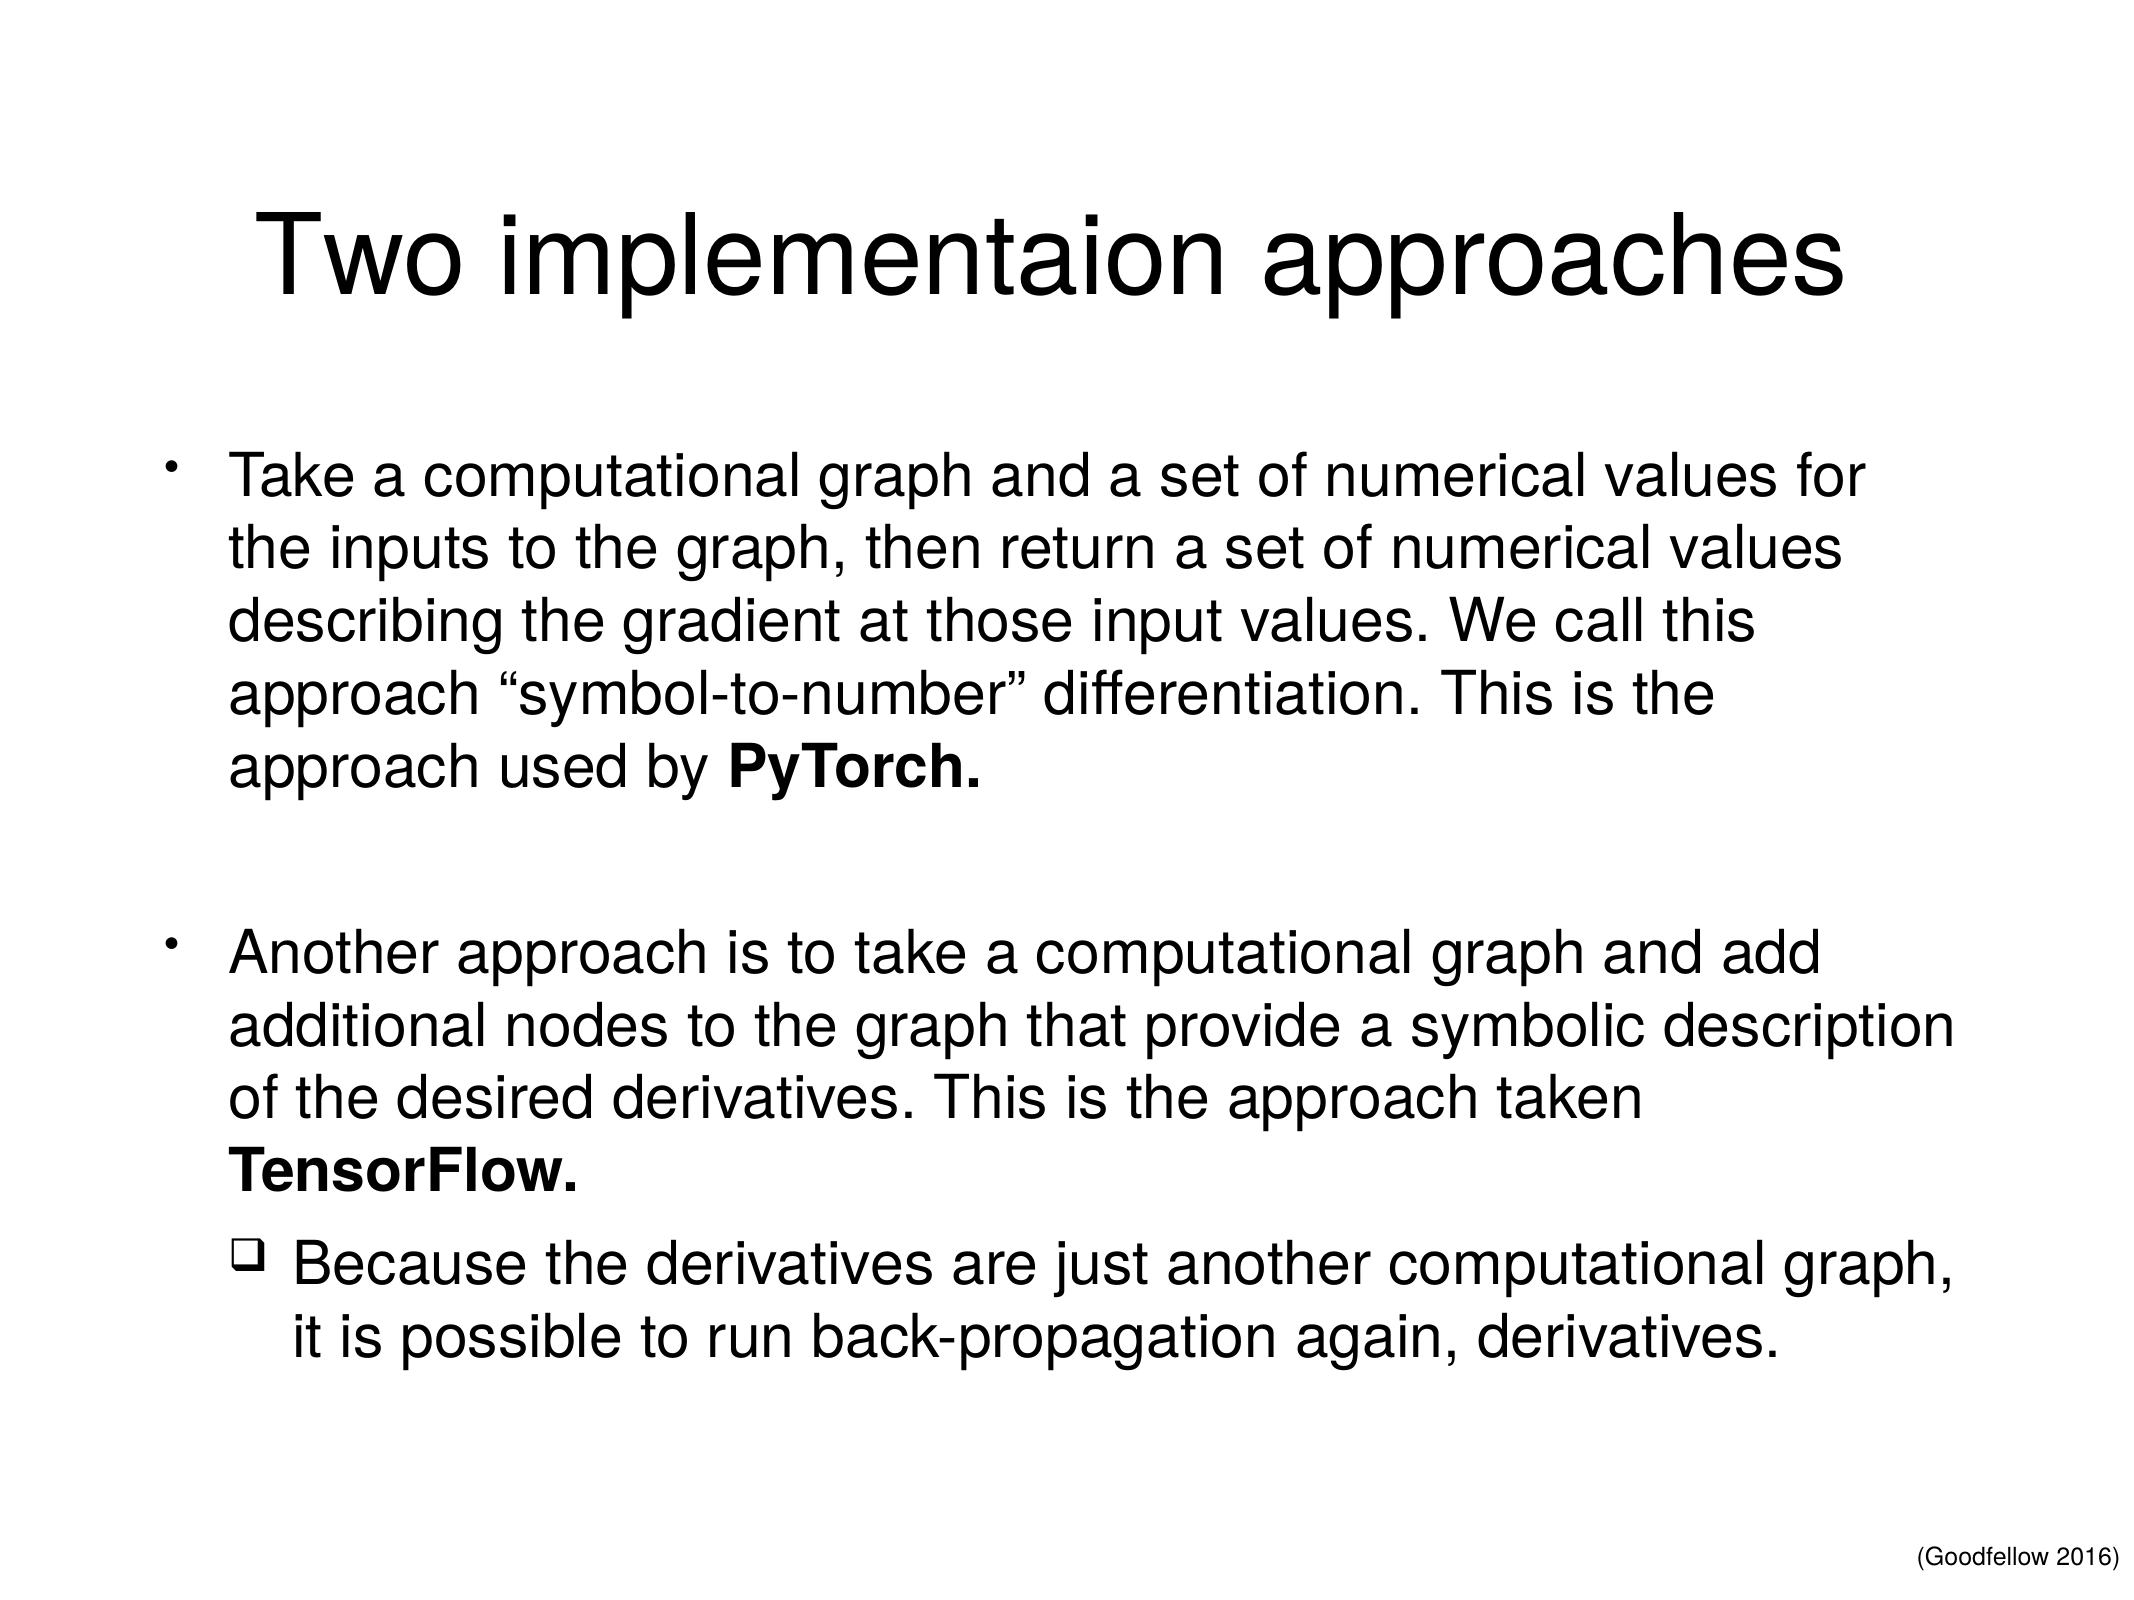

# Two implementaion approaches
Take a computational graph and a set of numerical values for the inputs to the graph, then return a set of numerical values describing the gradient at those input values. We call this approach “symbol-to-number” differentiation. This is the approach used by PyTorch.

Another approach is to take a computational graph and add additional nodes to the graph that provide a symbolic description of the desired derivatives. This is the approach taken TensorFlow.
Because the derivatives are just another computational graph, it is possible to run back-propagation again, derivatives.